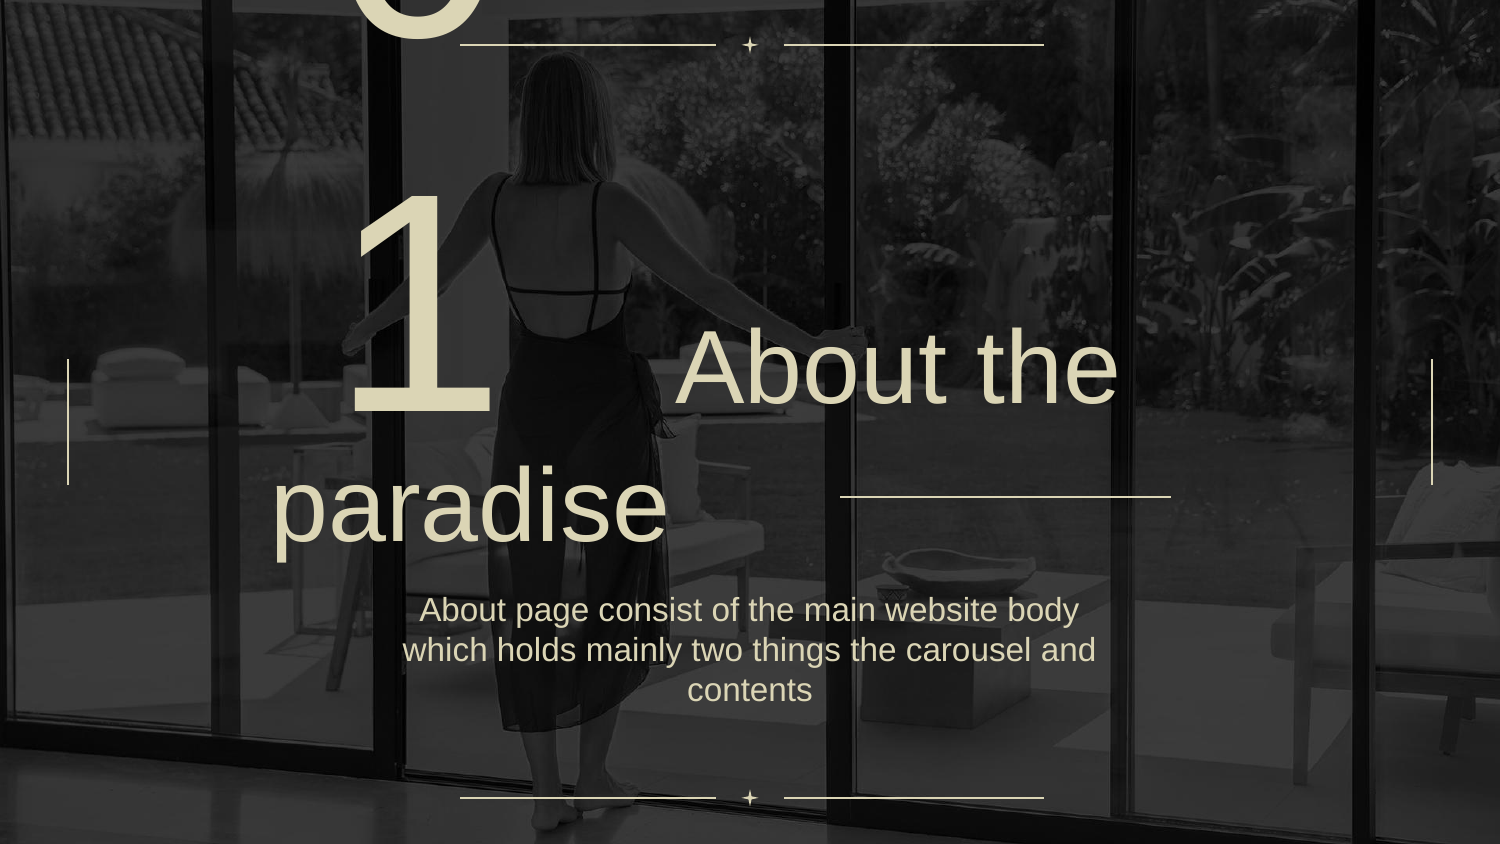

01
# About the
paradise
About page consist of the main website body which holds mainly two things the carousel and contents